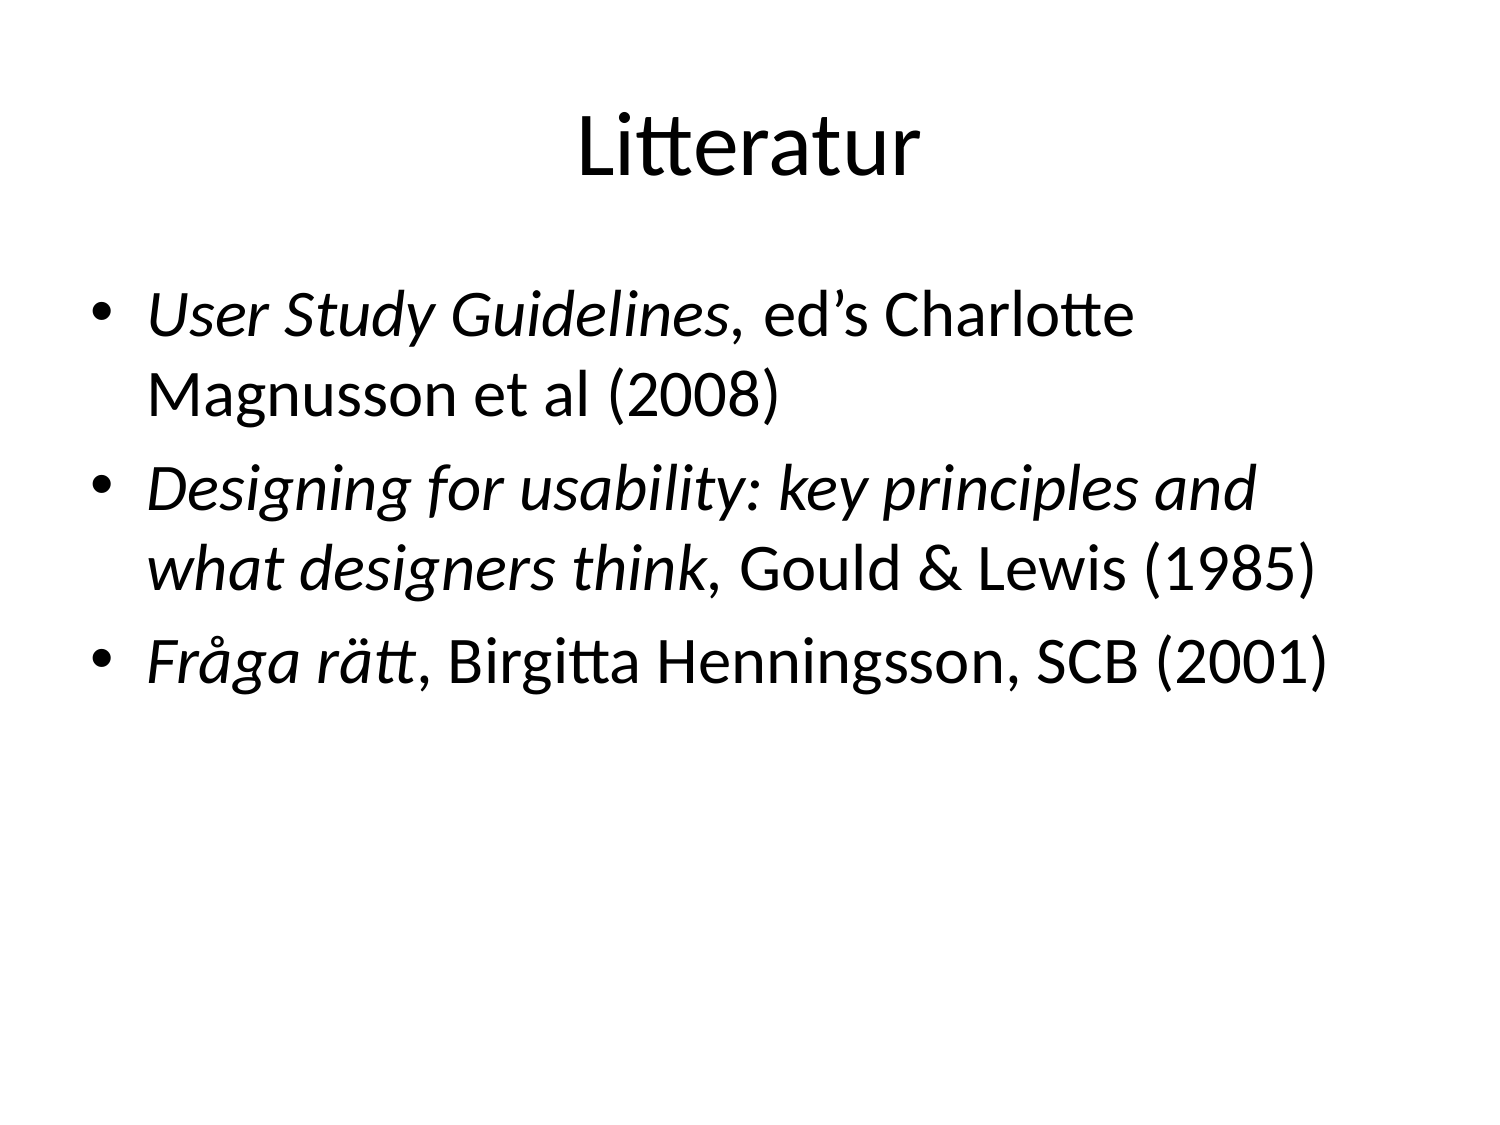

# Litteratur
User Study Guidelines, ed’s Charlotte Magnusson et al (2008)
Designing for usability: key principles and what designers think, Gould & Lewis (1985)
Fråga rätt, Birgitta Henningsson, SCB (2001)